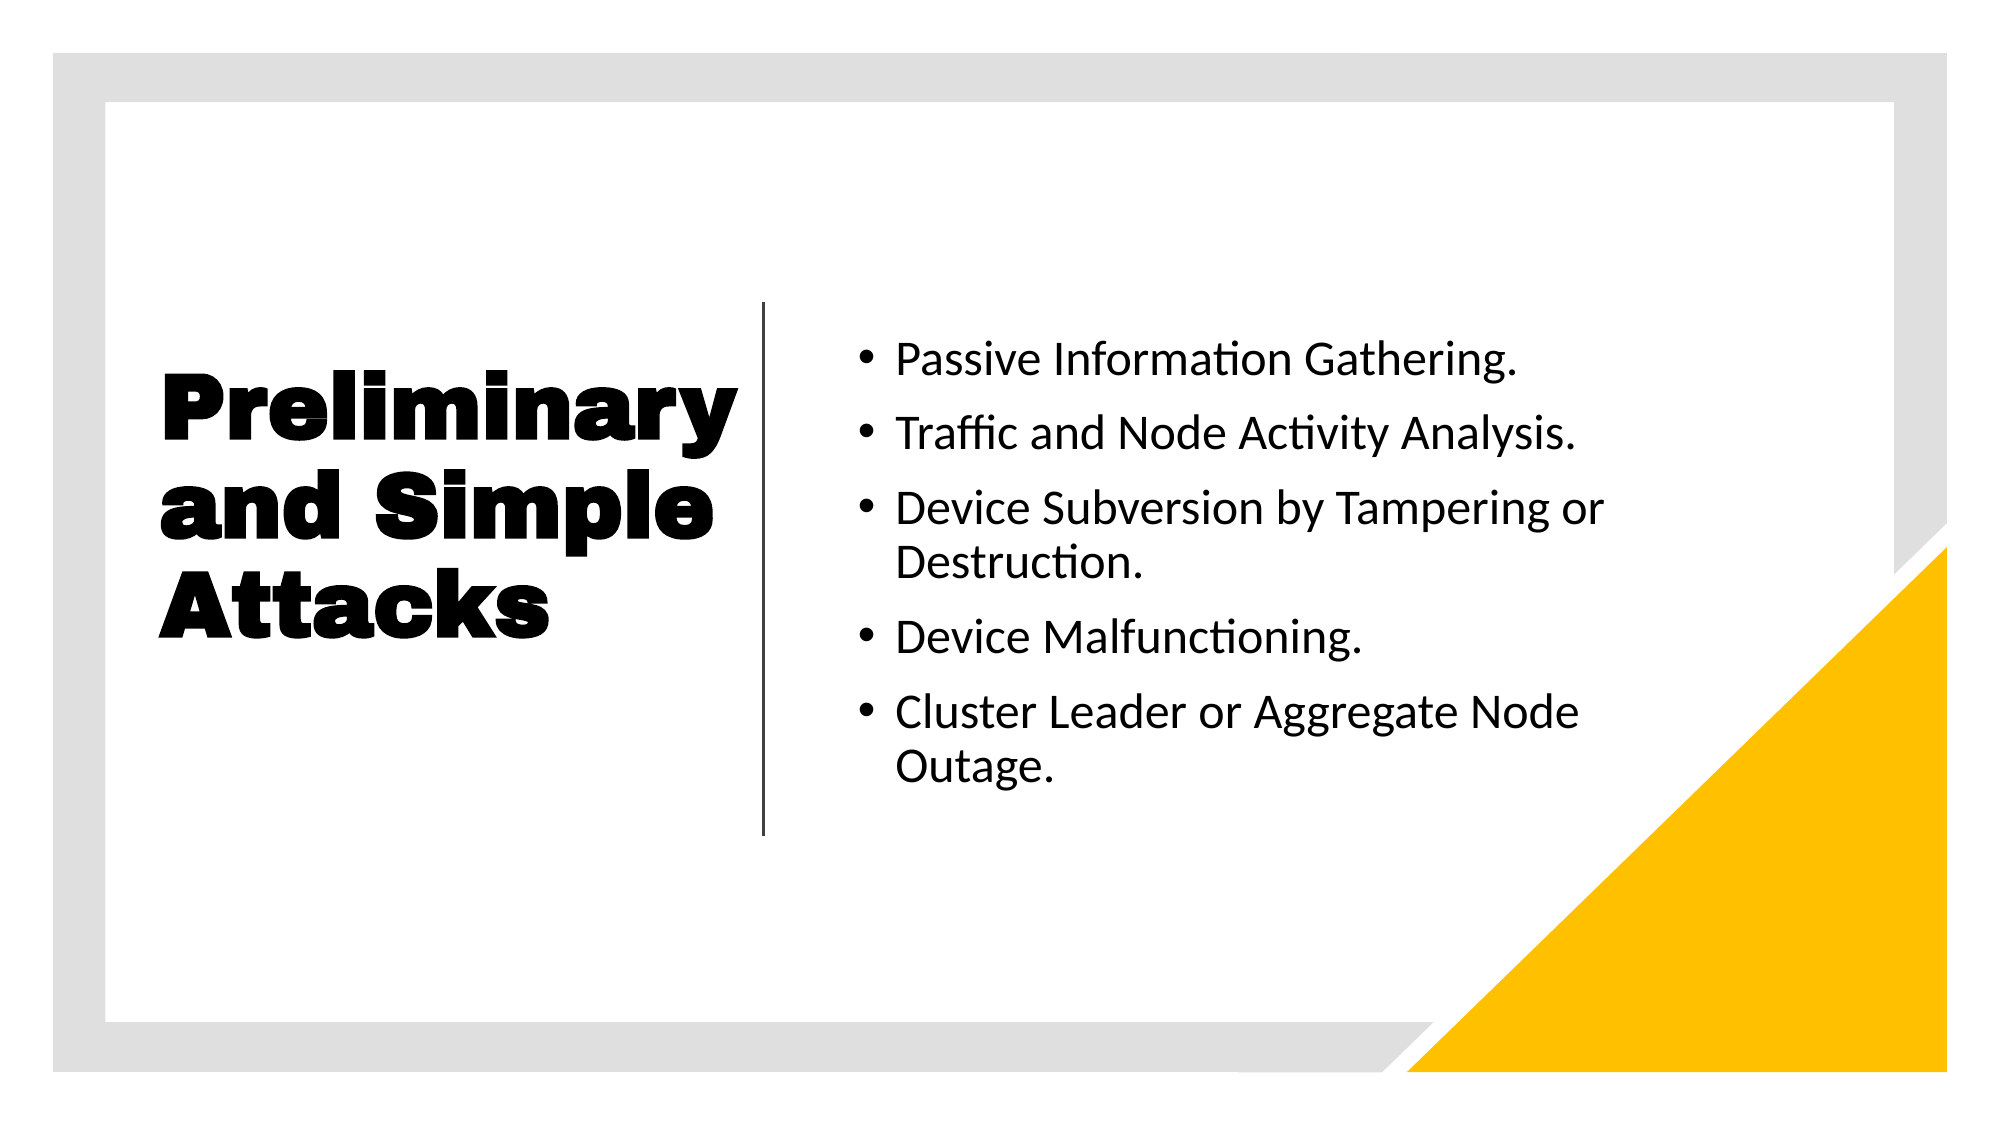

# Preliminary and Simple Attacks
Passive Information Gathering.
Traffic and Node Activity Analysis.
Device Subversion by Tampering or Destruction.
Device Malfunctioning.
Cluster Leader or Aggregate Node Outage.